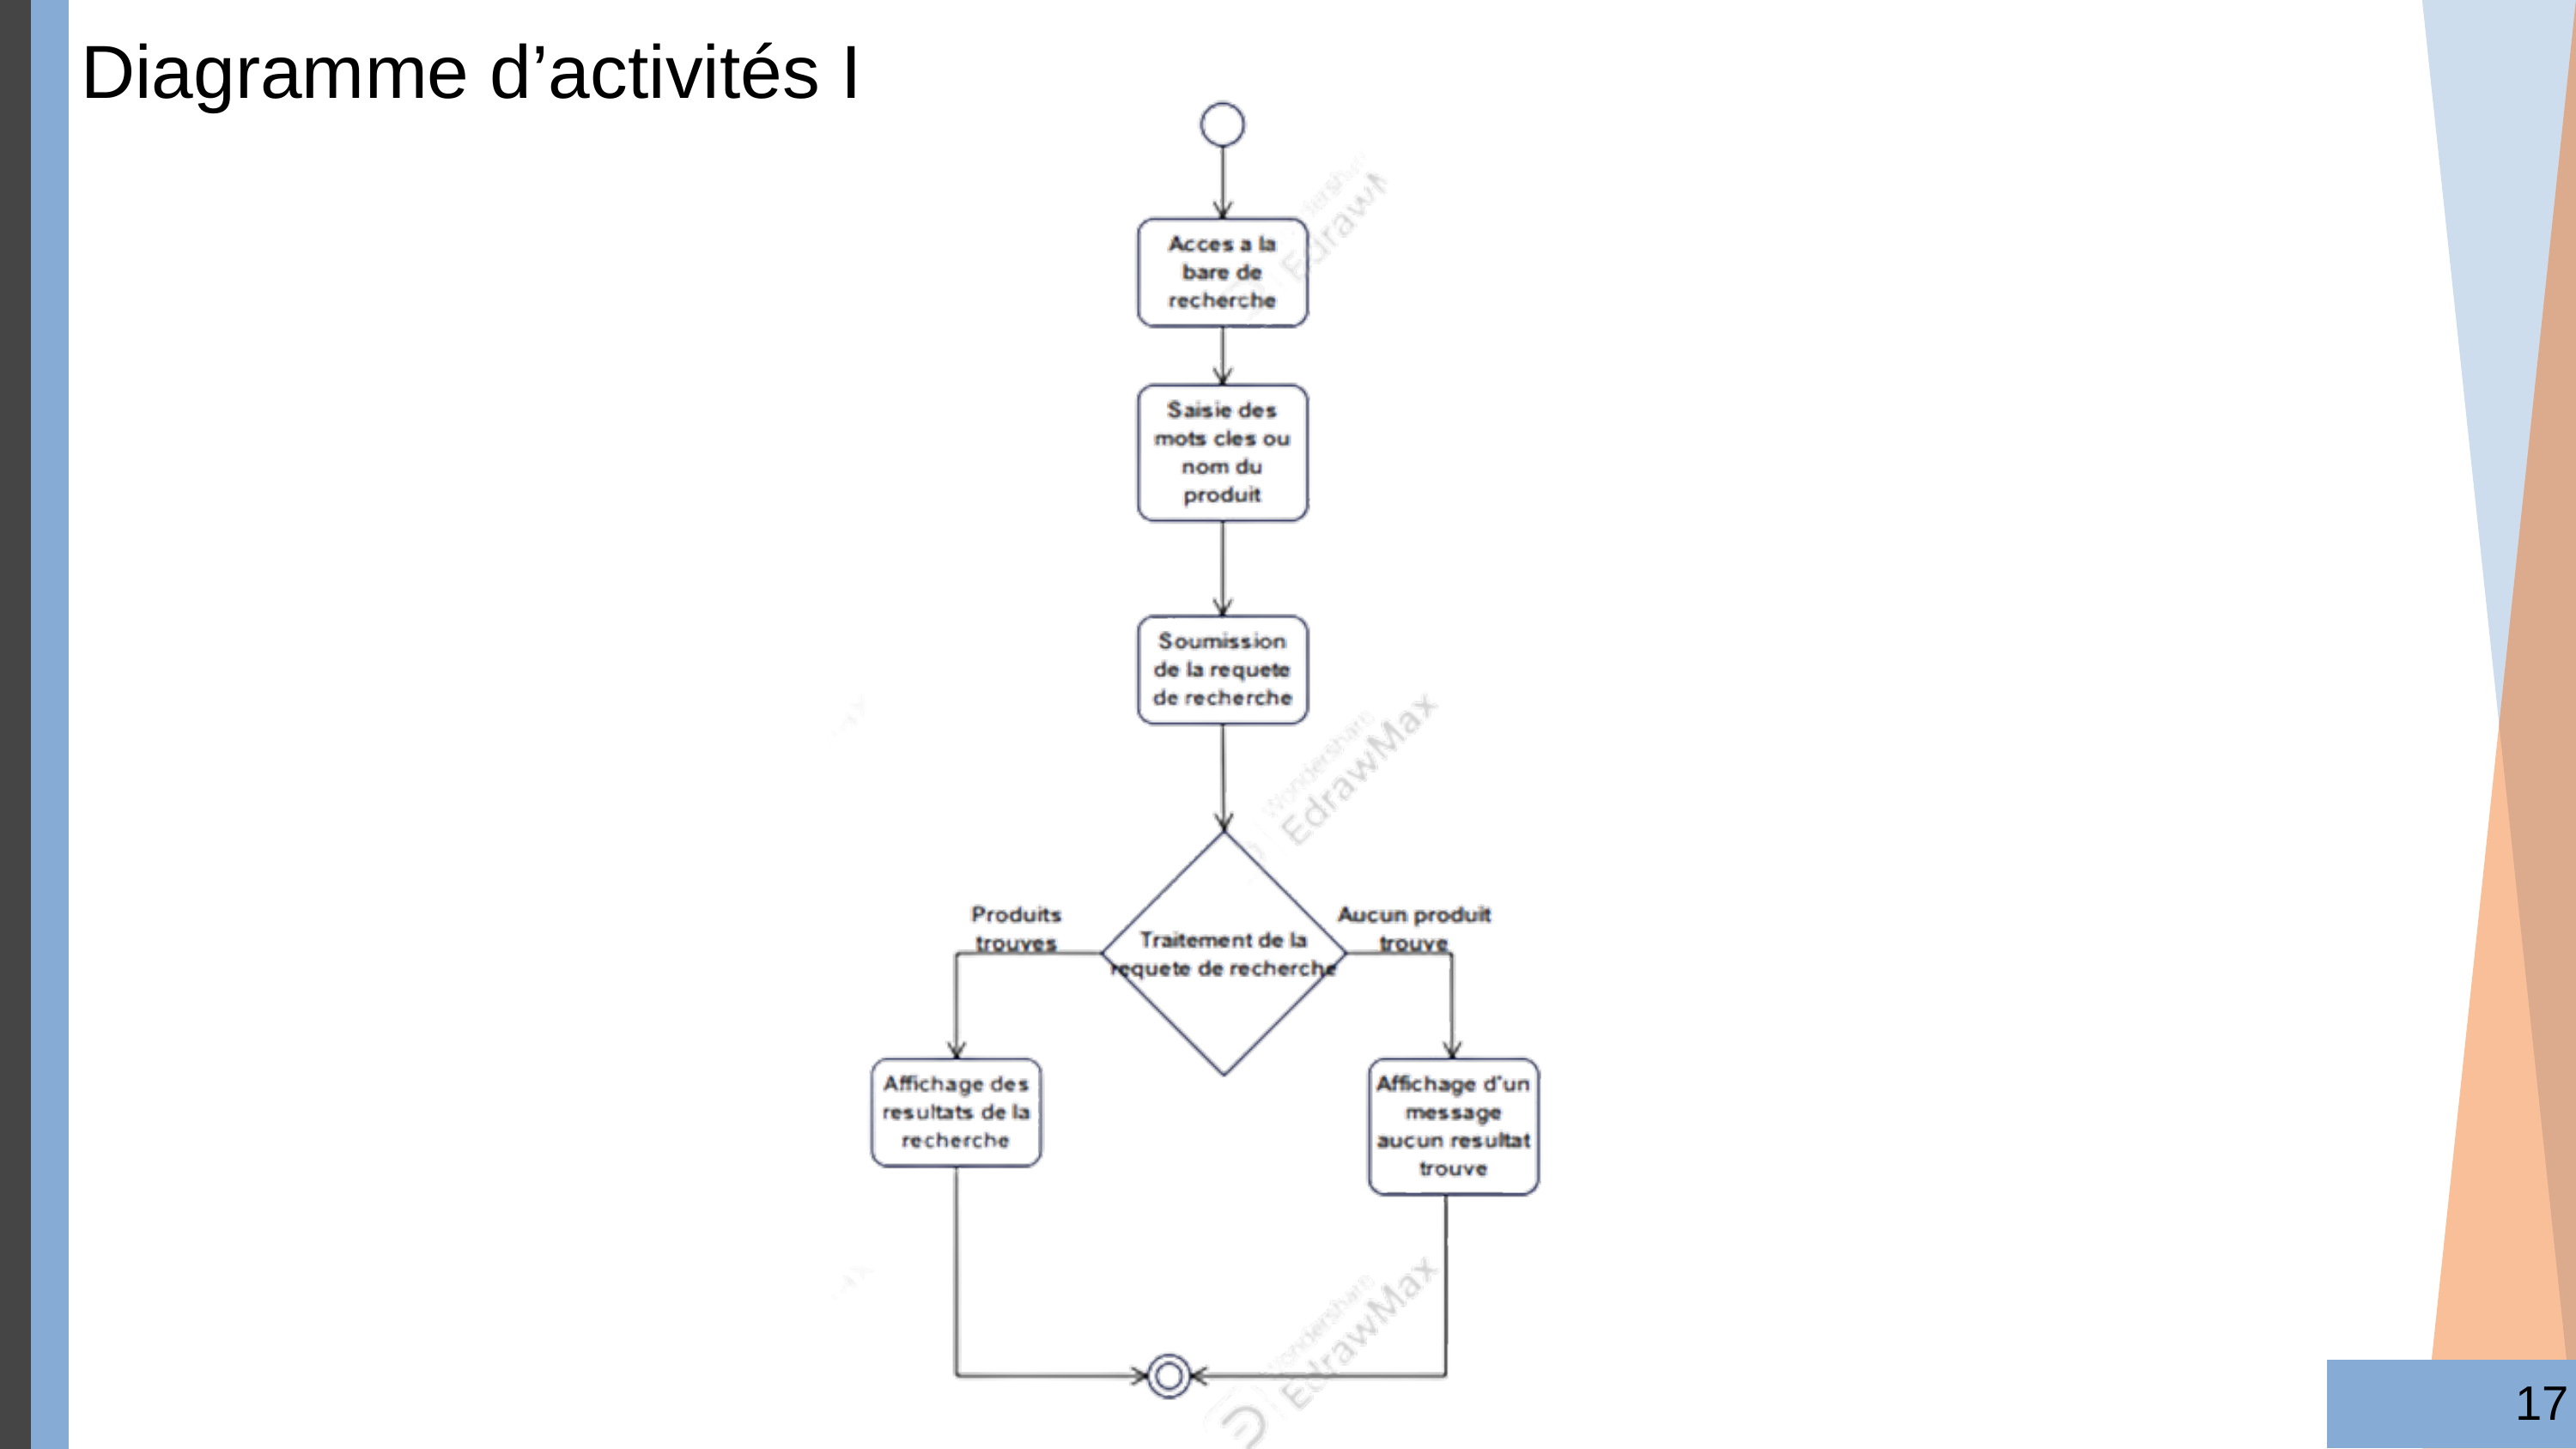

Diagramme d’activités I

Step 4
Step 3

17